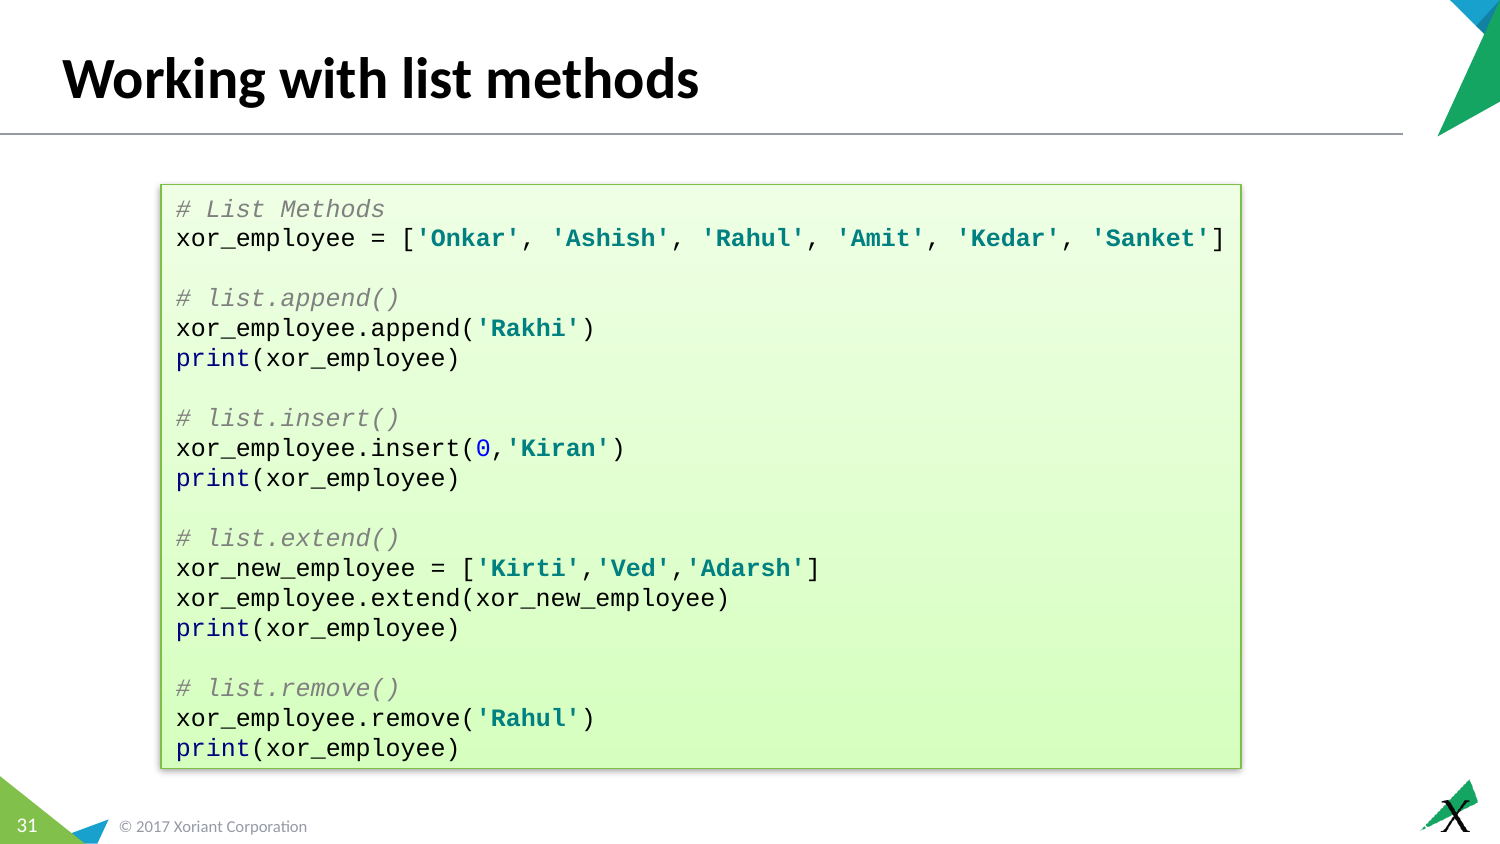

# Working with list methods
# List Methods xor_employee = ['Onkar', 'Ashish', 'Rahul', 'Amit', 'Kedar', 'Sanket'] # list.append() xor_employee.append('Rakhi') print(xor_employee) # list.insert() xor_employee.insert(0,'Kiran') print(xor_employee) # list.extend() xor_new_employee = ['Kirti','Ved','Adarsh'] xor_employee.extend(xor_new_employee) print(xor_employee) # list.remove() xor_employee.remove('Rahul') print(xor_employee)